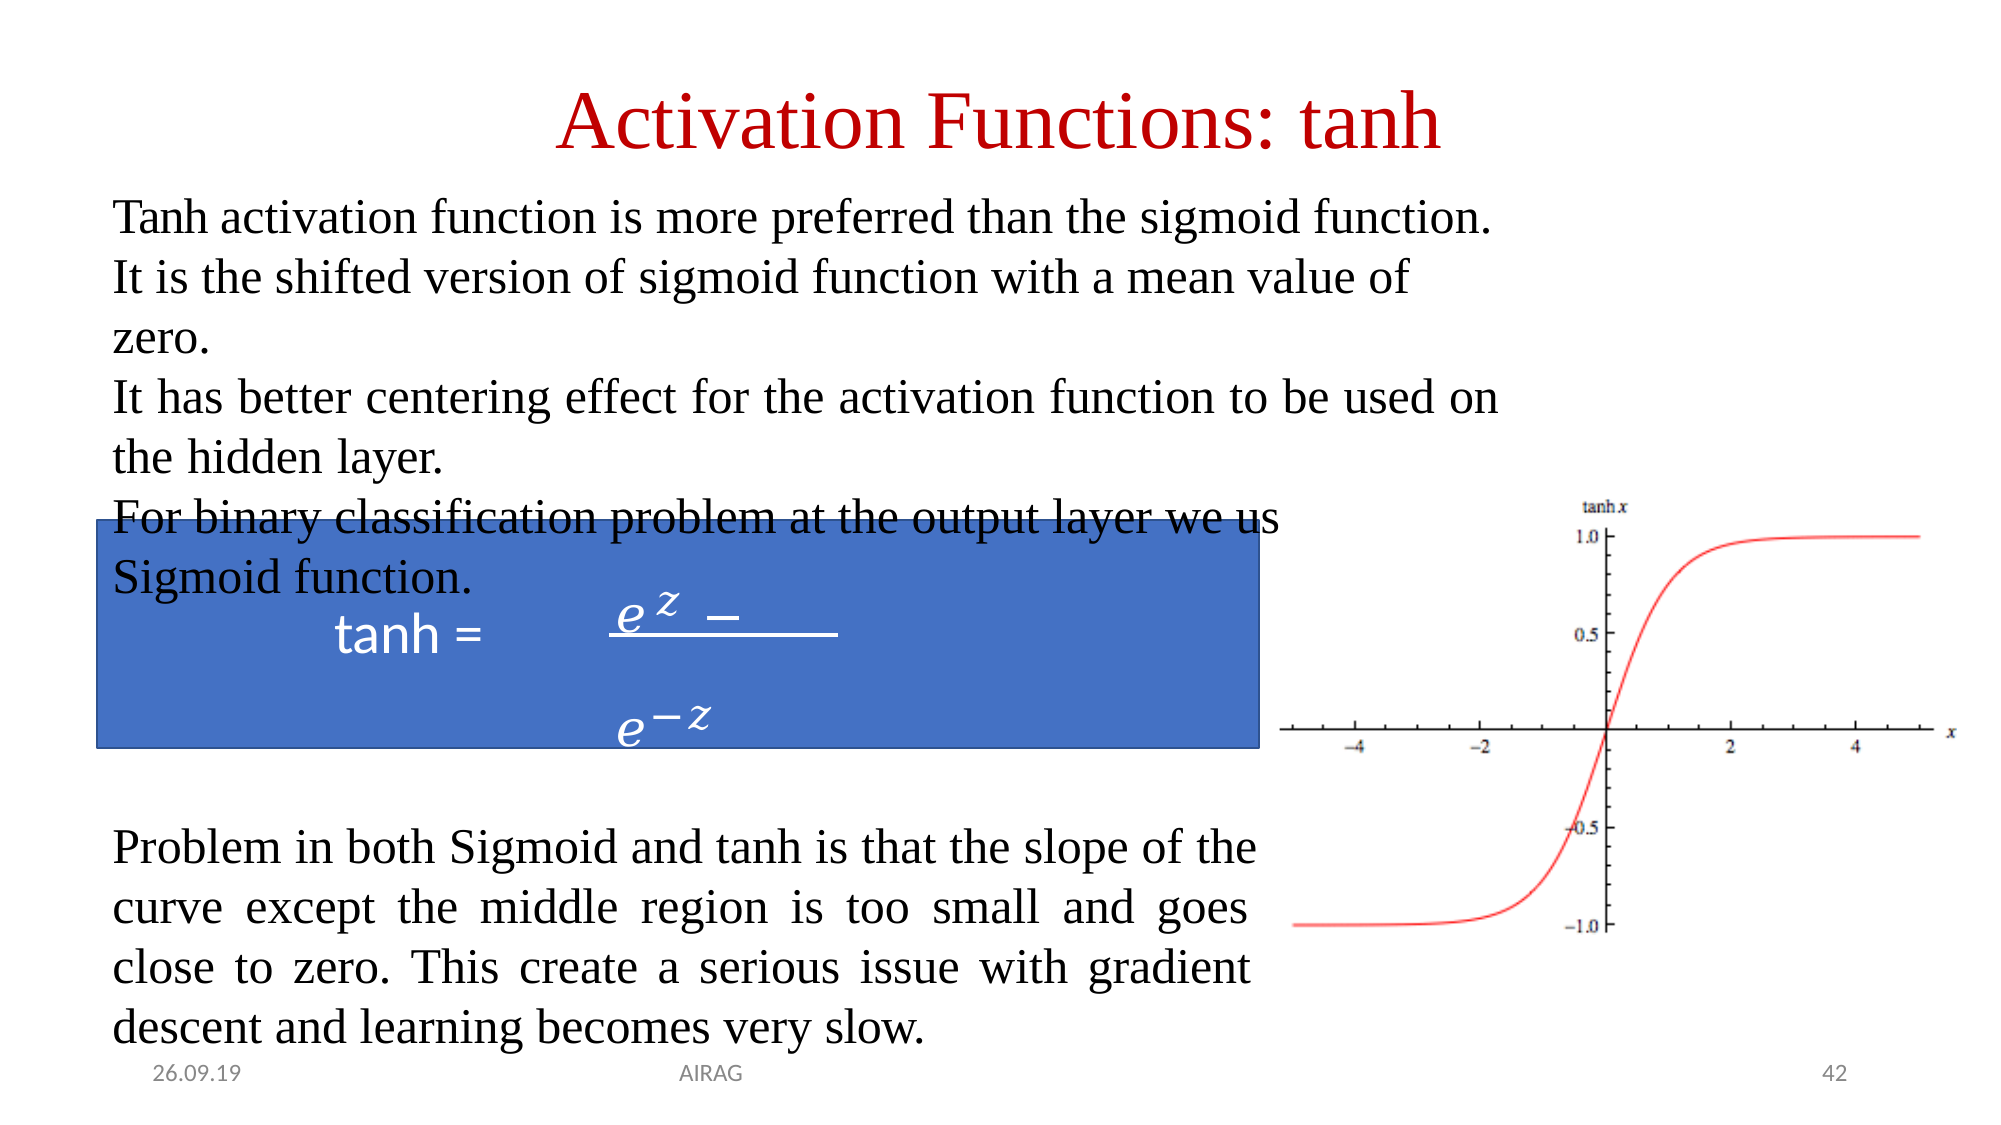

# Activation Functions: tanh
Tanh activation function is more preferred than the sigmoid function.  It is the shifted version of sigmoid function with a mean value of zero.
It has better centering effect for the activation function to be used on the hidden layer.
For binary classification problem at the output layer we use the Sigmoid function.

𝑒𝑧 − 𝑒−𝑧
𝑒𝑧 +	𝑒−𝑧

tanh =

Problem in both Sigmoid and tanh is that the slope of the  curve except the middle region is too small and goes  close to zero. This create a serious issue with gradient  descent and learning becomes very slow.
26.09.19
AIRAG
42